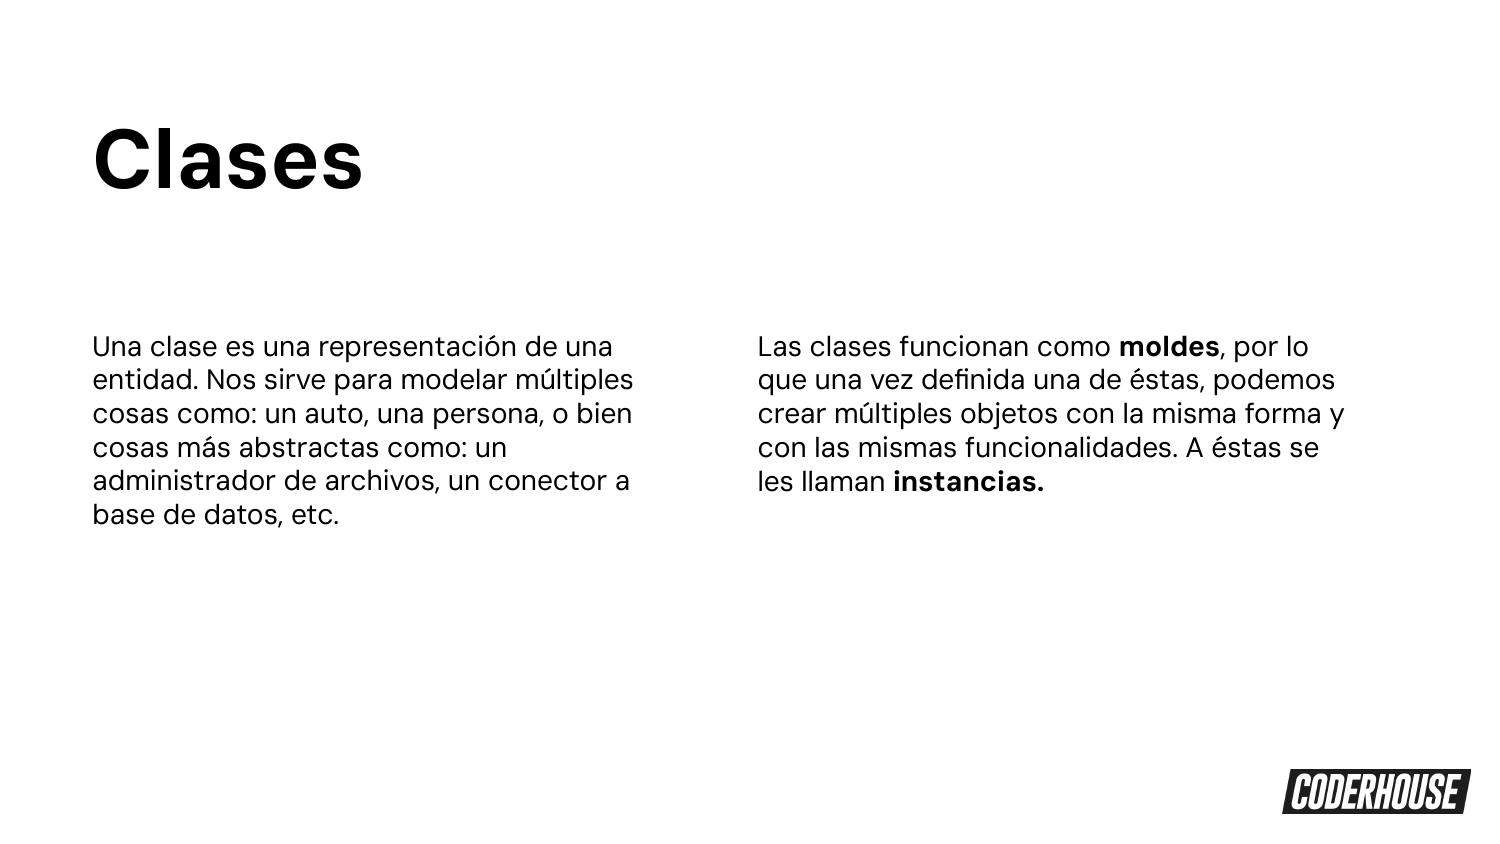

Clases
Una clase es una representación de una entidad. Nos sirve para modelar múltiples cosas como: un auto, una persona, o bien cosas más abstractas como: un administrador de archivos, un conector a base de datos, etc.
Las clases funcionan como moldes, por lo que una vez definida una de éstas, podemos crear múltiples objetos con la misma forma y con las mismas funcionalidades. A éstas se les llaman instancias.